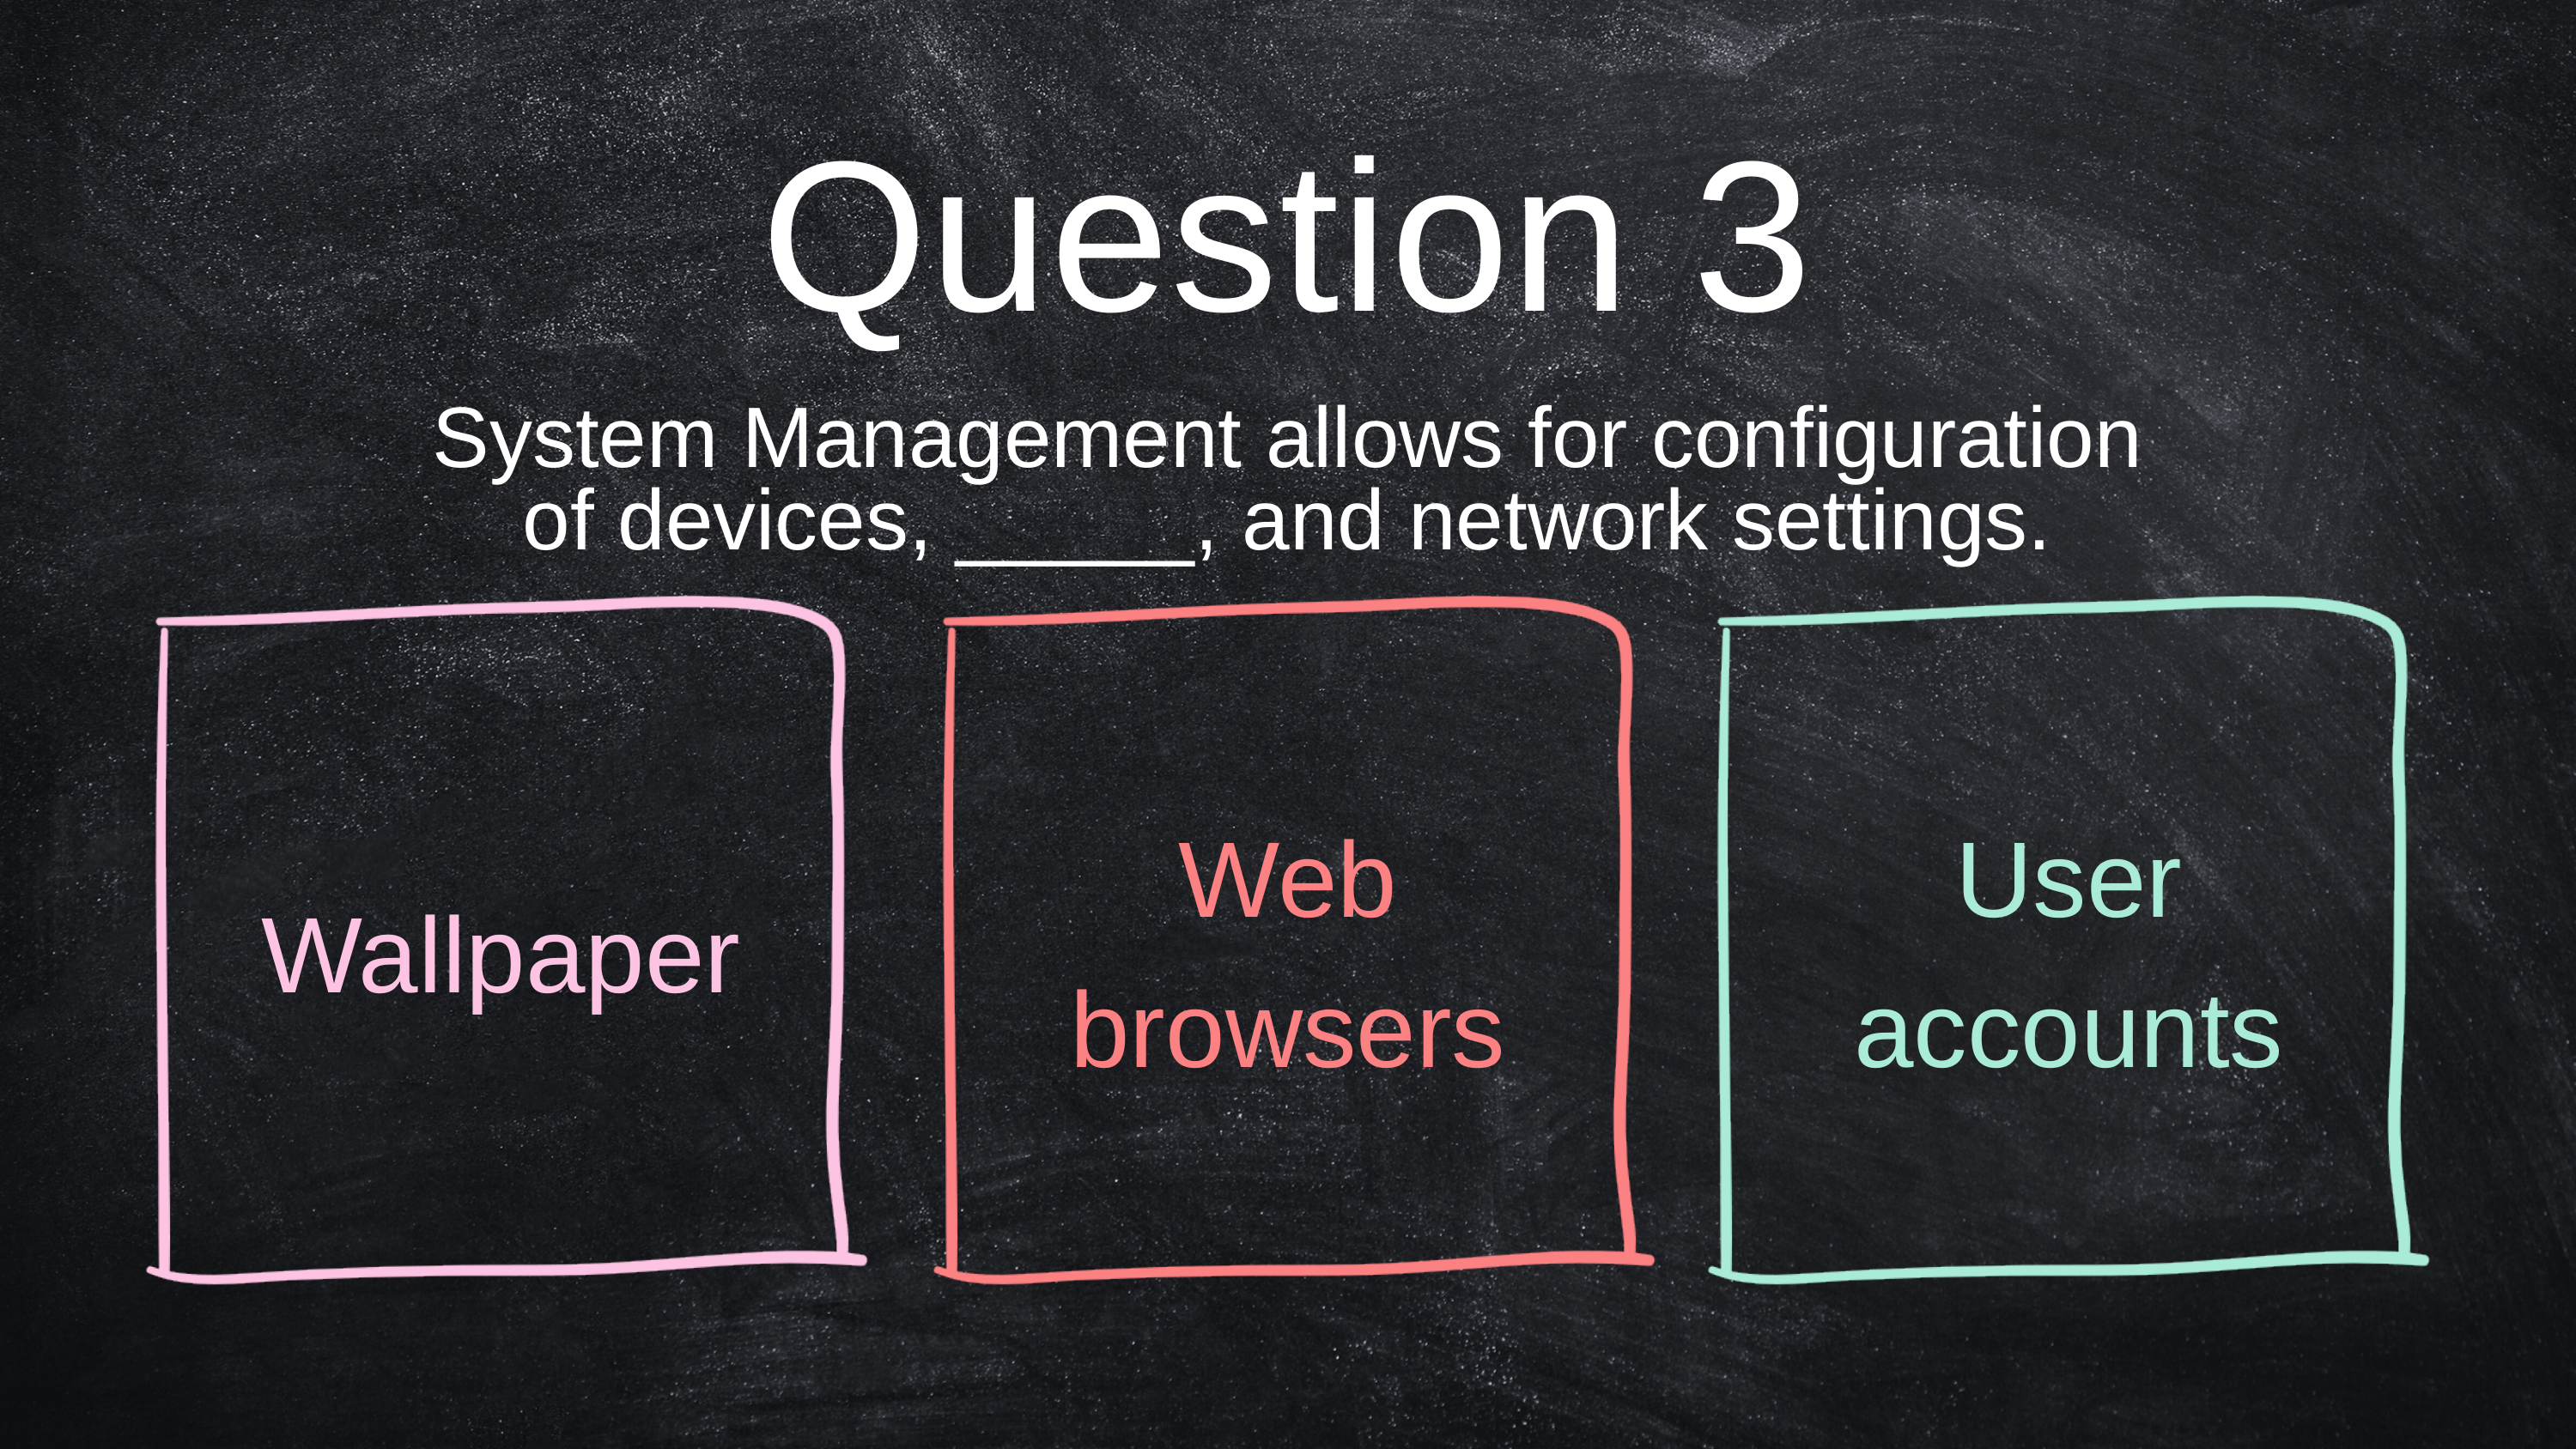

Question 3
System Management allows for configuration of devices, _____, and network settings.

Web browsers
User accounts
Wallpaper